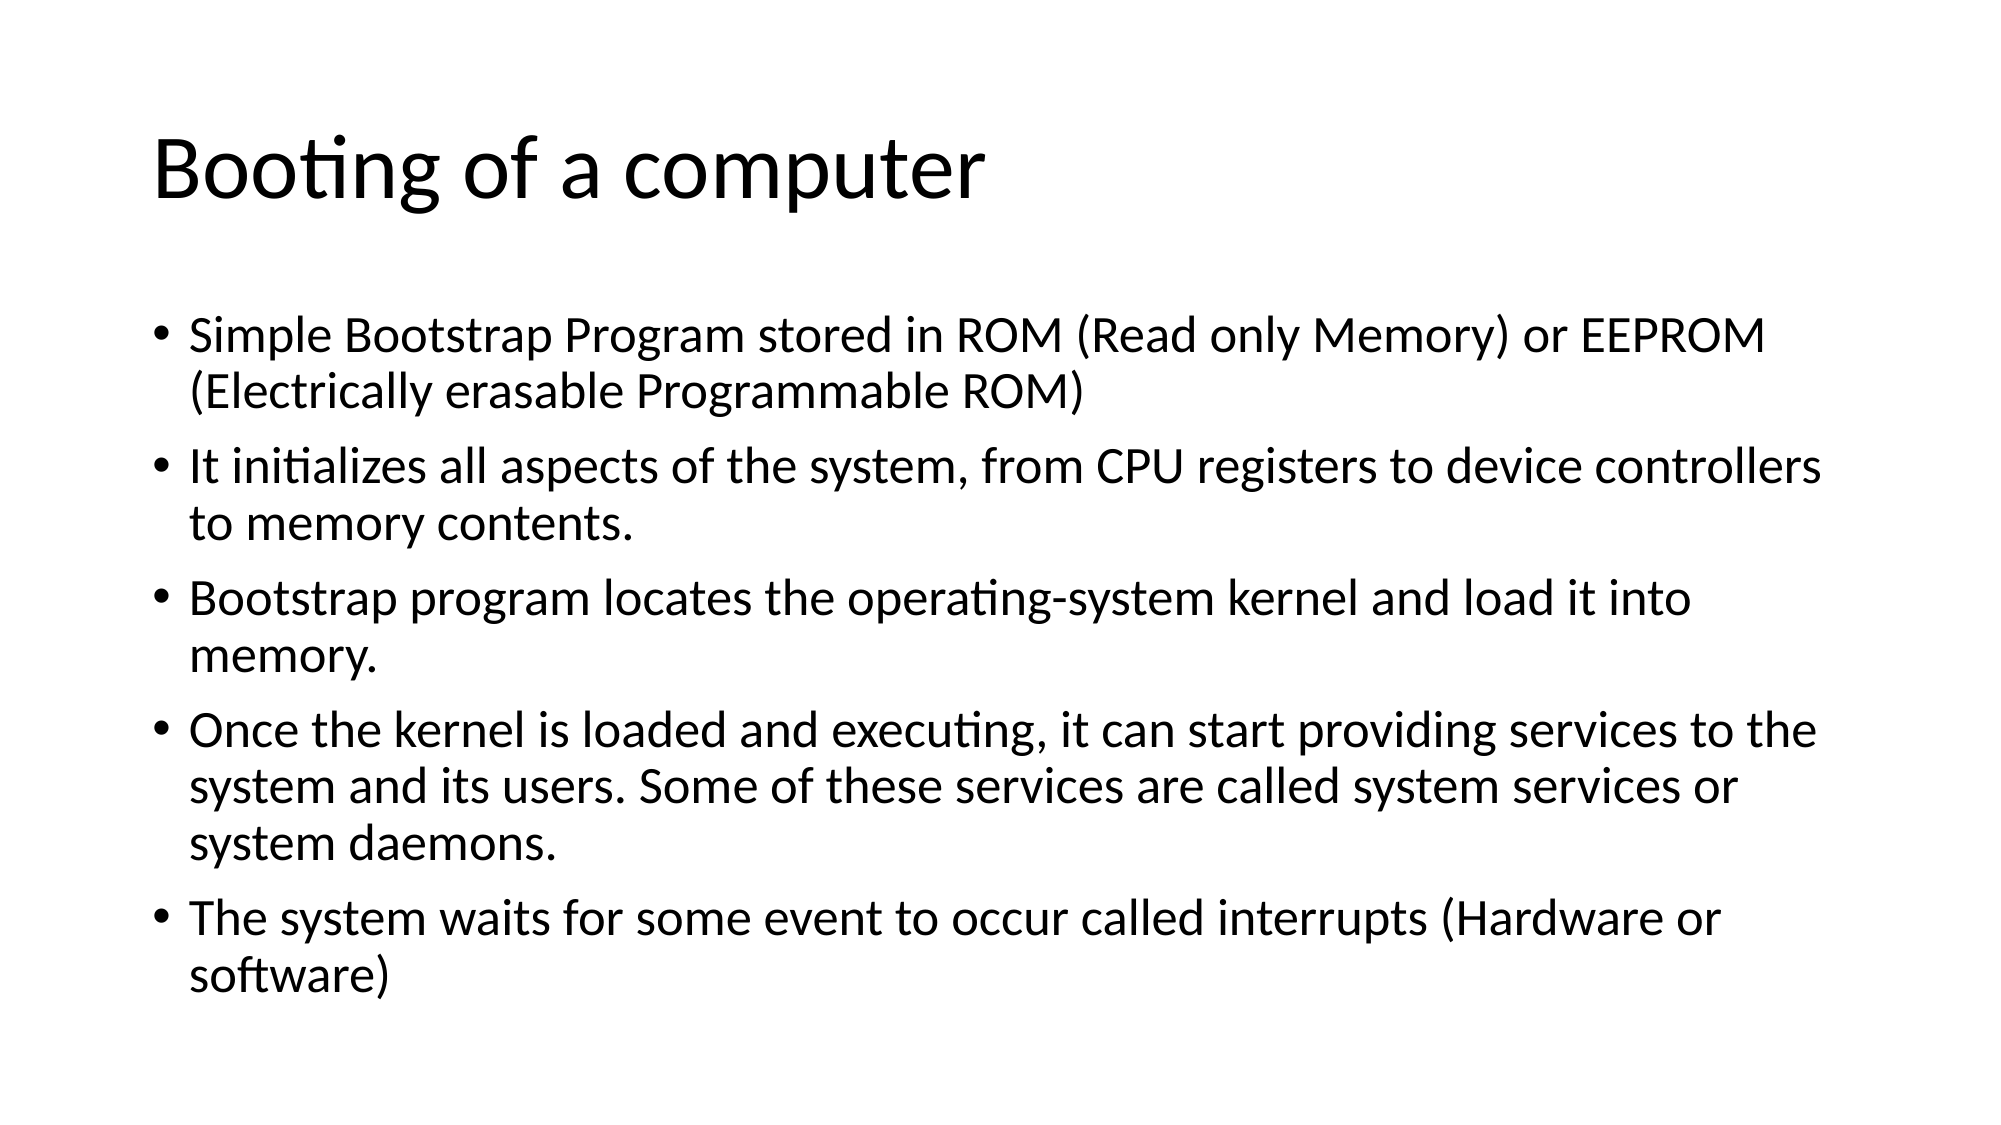

# Booting of a computer
Simple Bootstrap Program stored in ROM (Read only Memory) or EEPROM (Electrically erasable Programmable ROM)
It initializes all aspects of the system, from CPU registers to device controllers to memory contents.
Bootstrap program locates the operating-system kernel and load it into memory.
Once the kernel is loaded and executing, it can start providing services to the system and its users. Some of these services are called system services or system daemons.
The system waits for some event to occur called interrupts (Hardware or software)